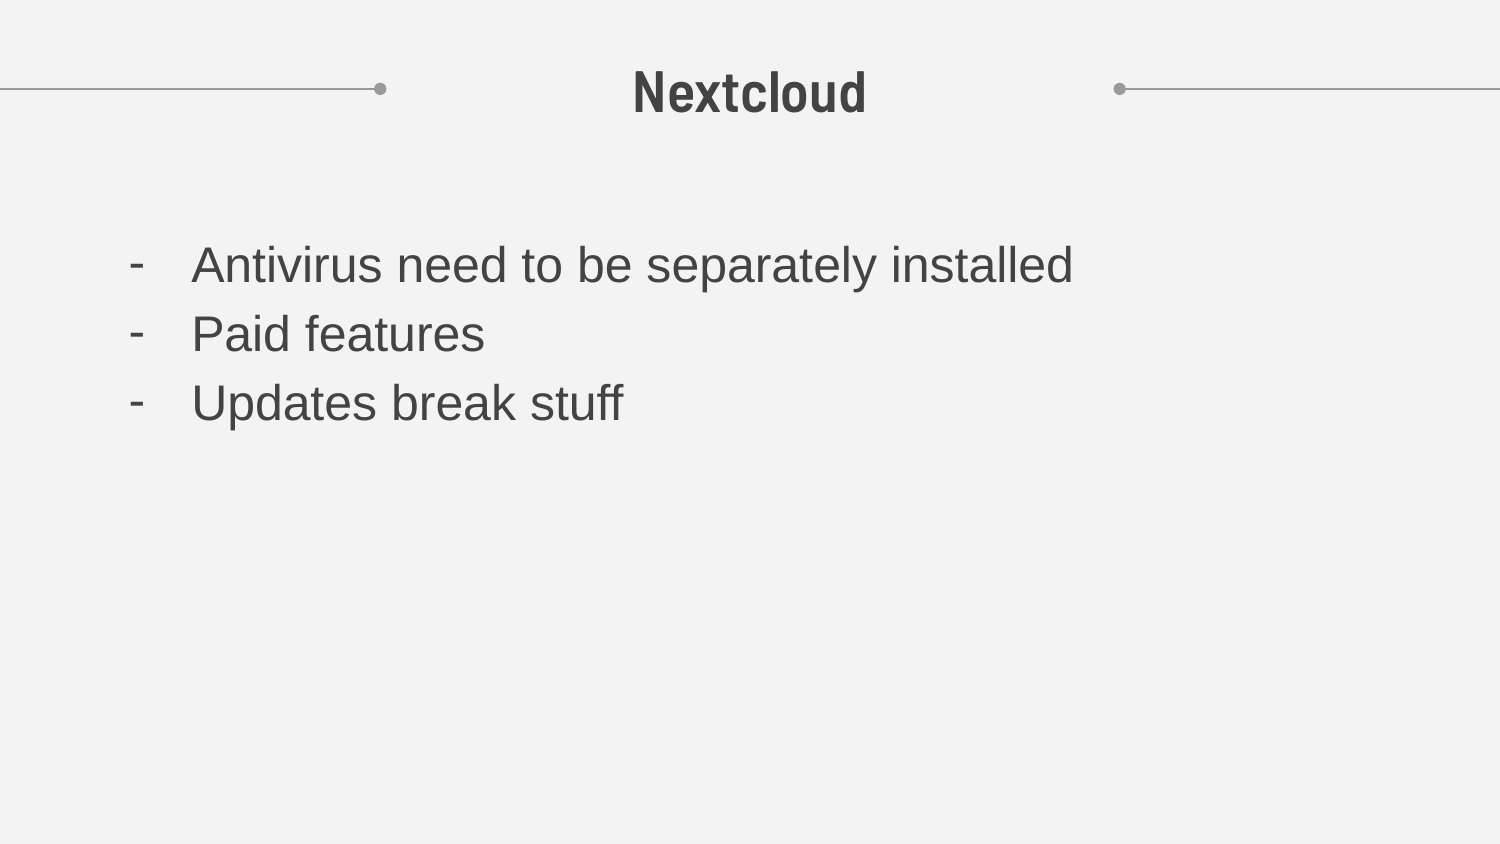

# Nextcloud
Antivirus need to be separately installed
Paid features
Updates break stuff